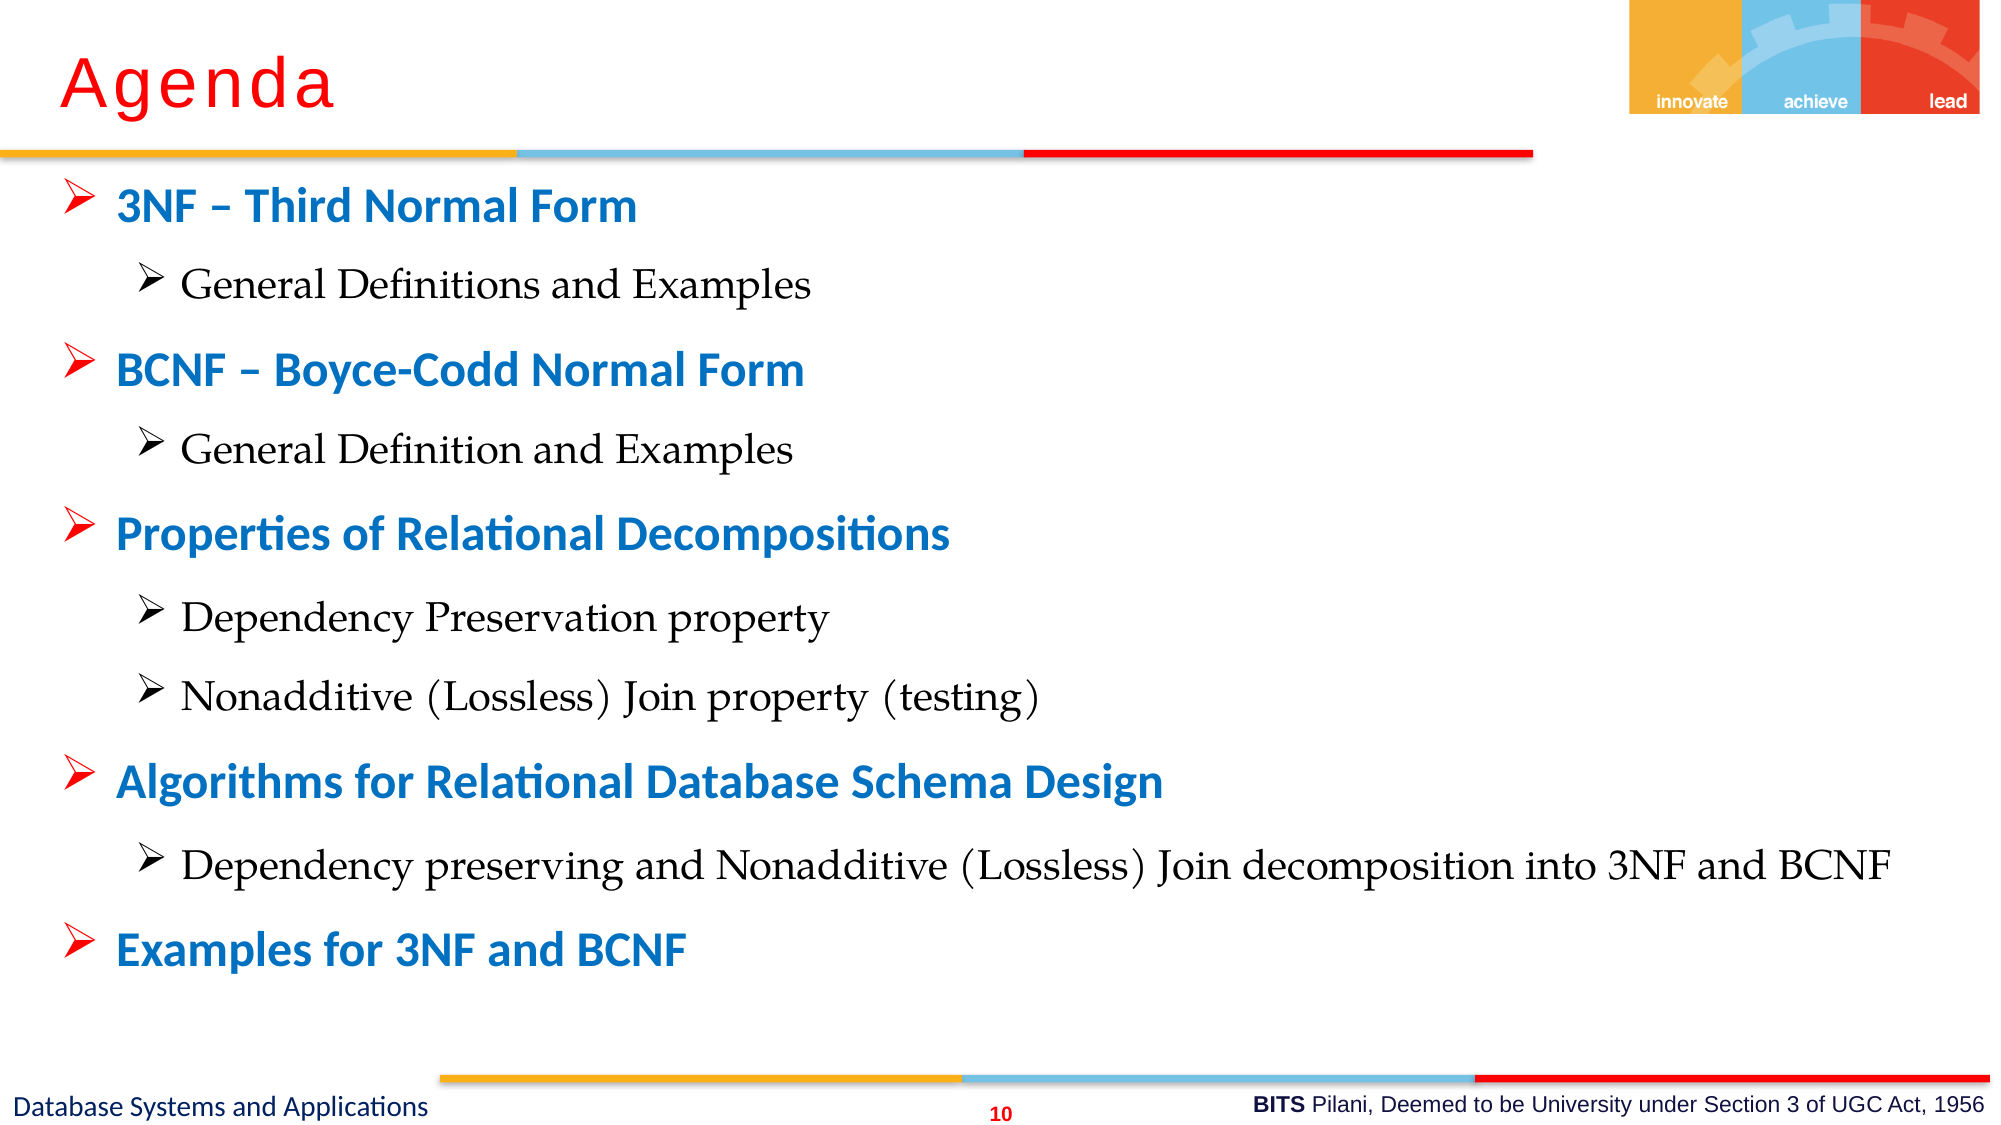

Agenda

3NF – Third Normal Form
General Definitions and Examples
BCNF – Boyce-Codd Normal Form
General Definition and Examples
Properties of Relational Decompositions
Dependency Preservation property
Nonadditive (Lossless) Join property (testing)
Algorithms for Relational Database Schema Design
Dependency preserving and Nonadditive (Lossless) Join decomposition into 3NF and BCNF
Examples for 3NF and BCNF